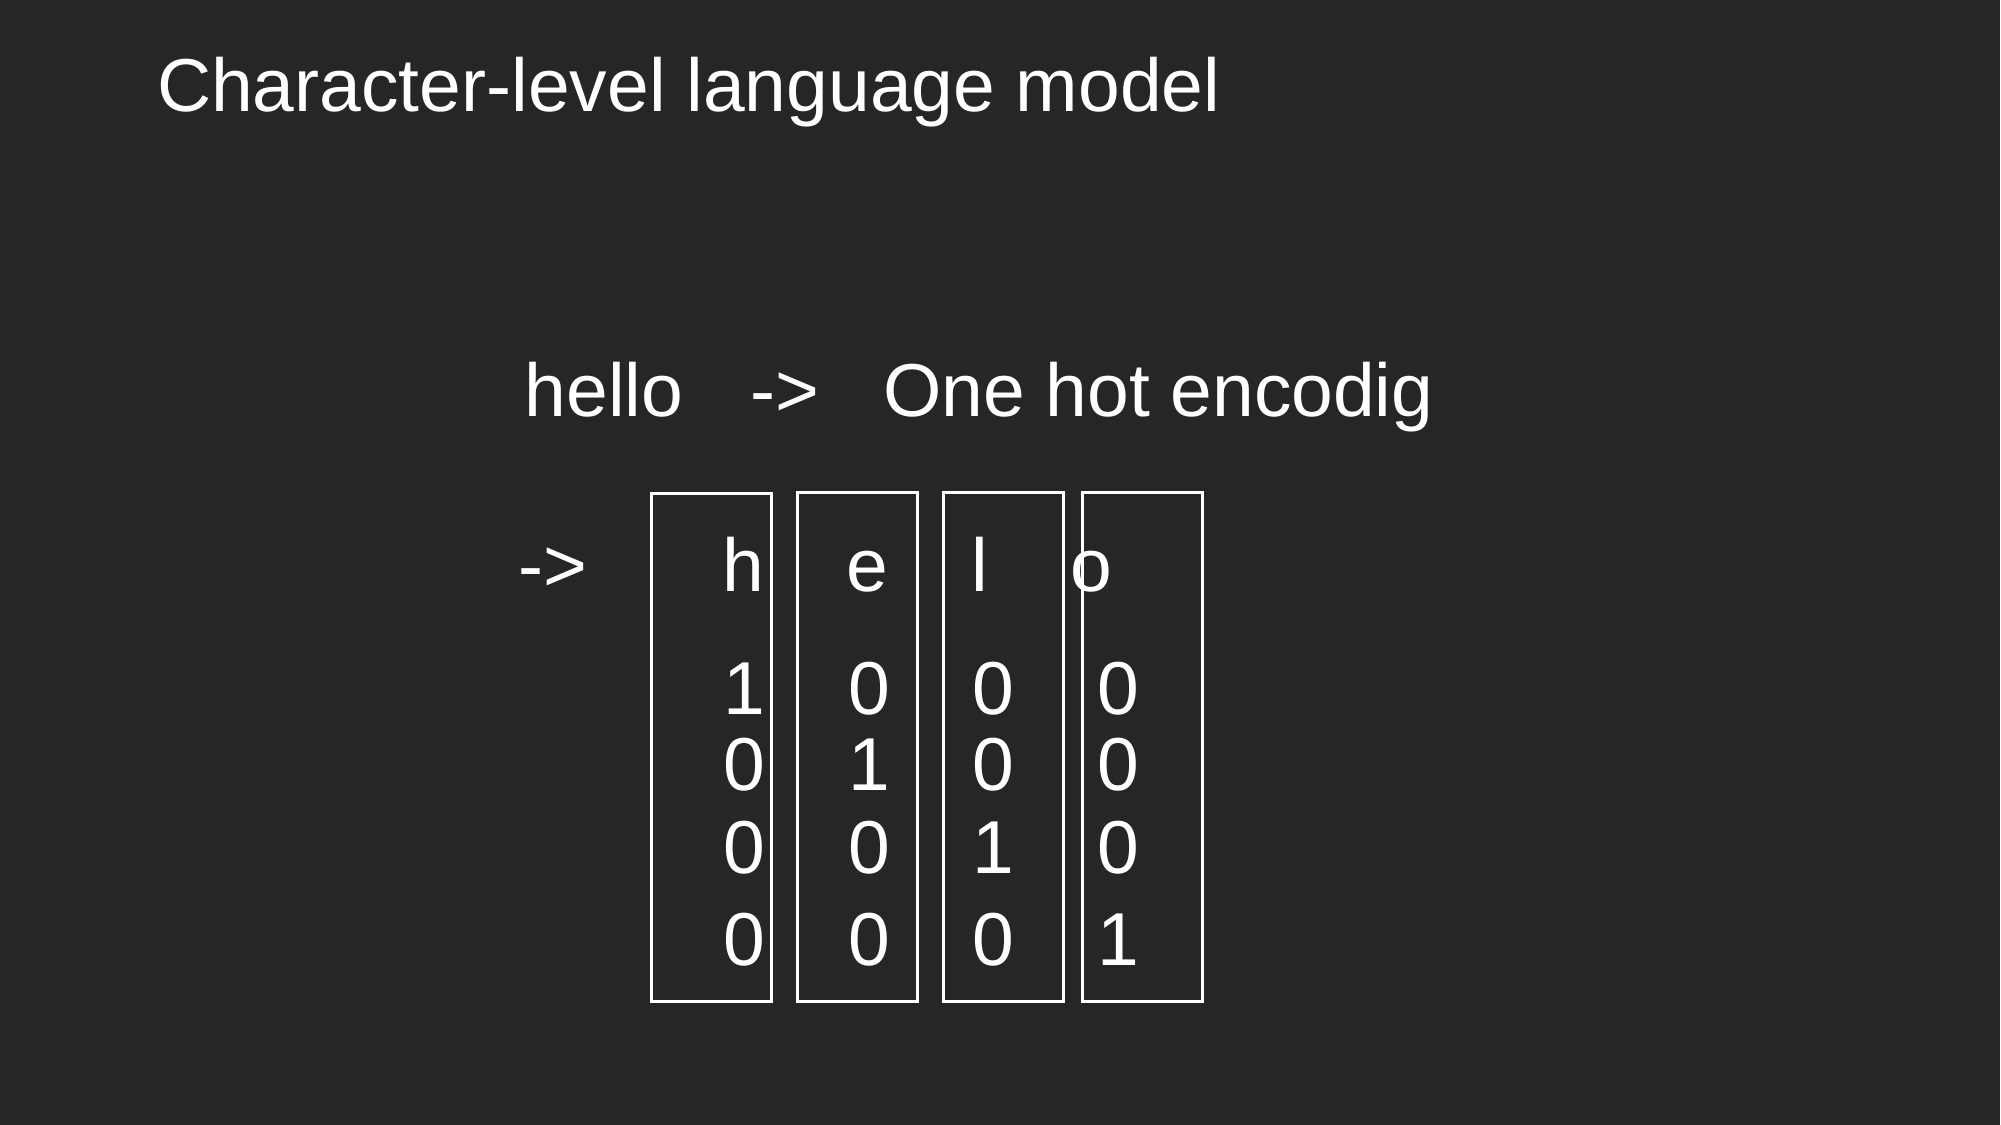

Character-level language model
hello
->
One hot encodig

->
h    e    l    o
1    0    0    0
0    1    0    0
0    0    1    0
0    0    0    1